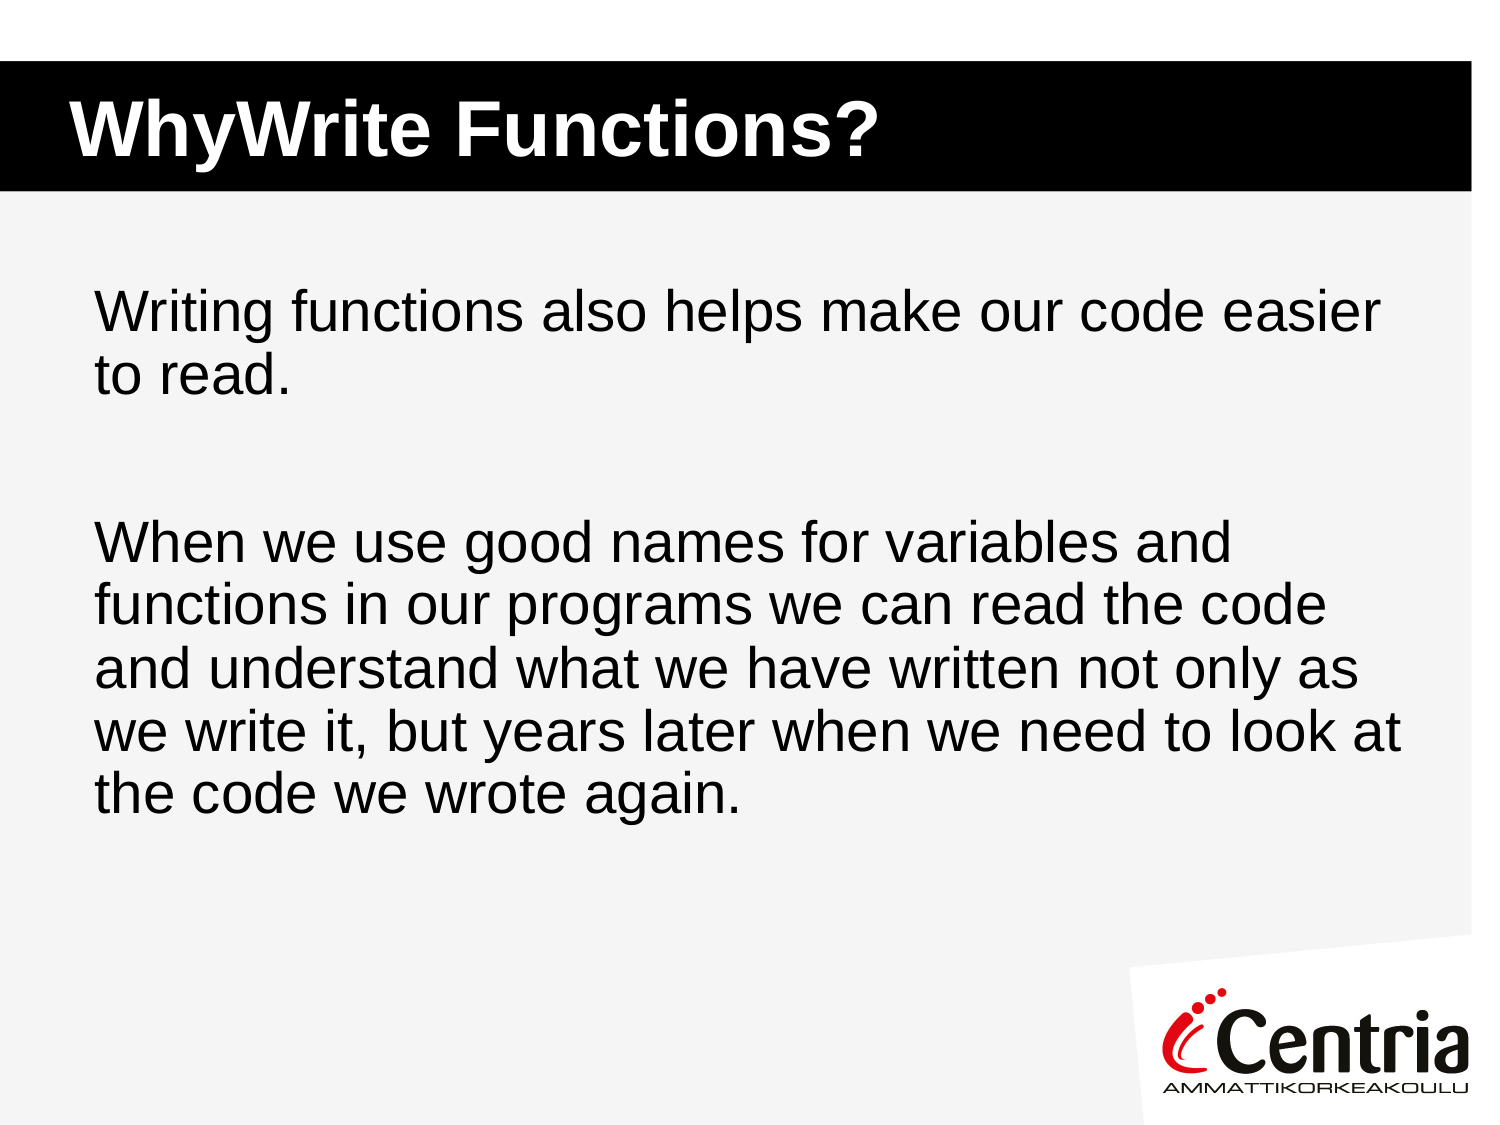

# WhyWrite Functions?
Writing functions also helps make our code easier to read.

When we use good names for variables and functions in our programs we can read the code and understand what we have written not only as we write it, but years later when we need to look at the code we wrote again.